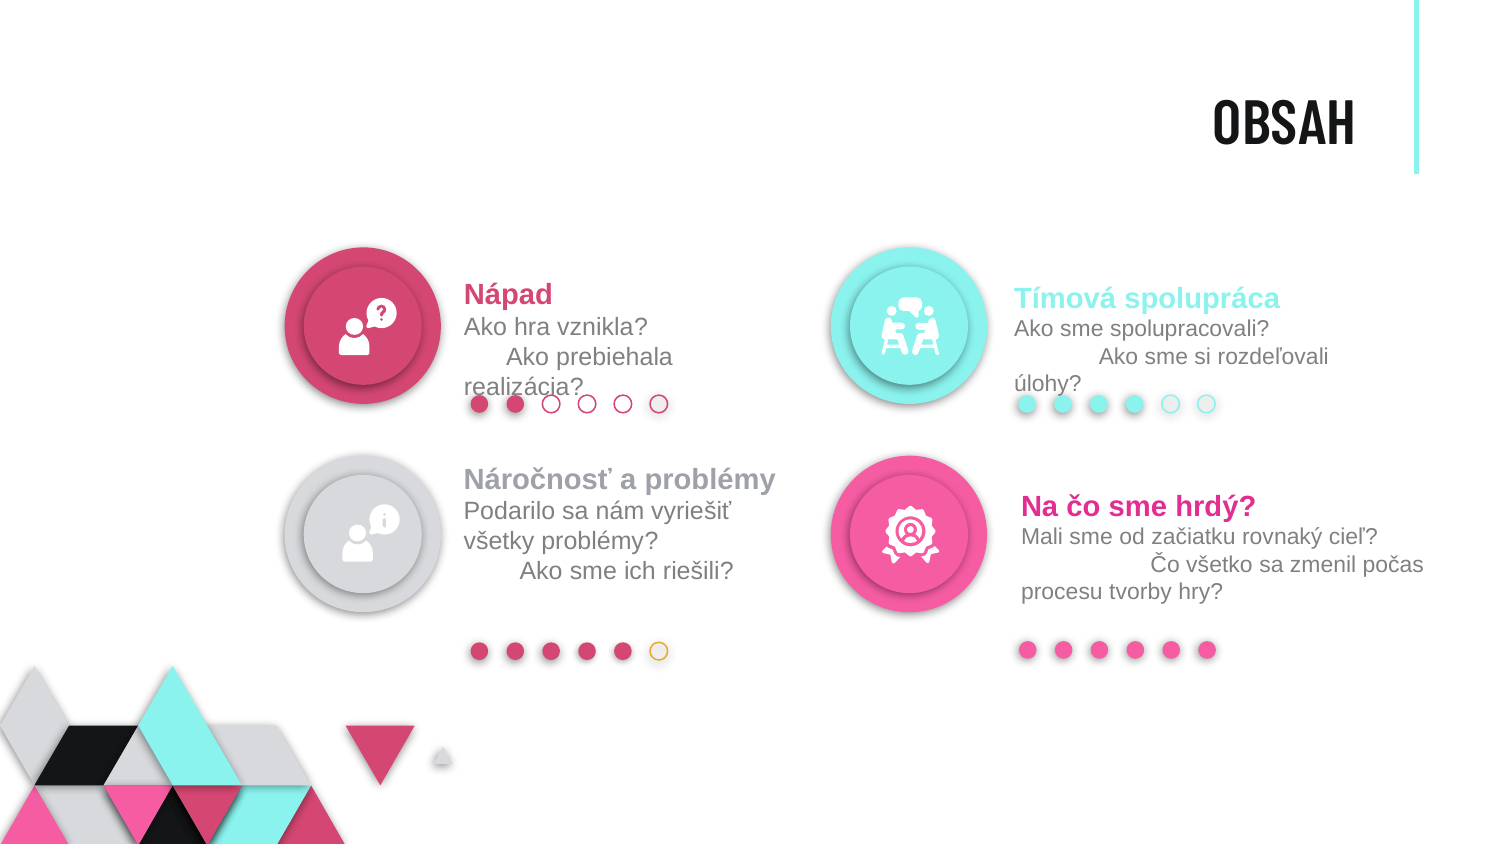

# OBSAH

Nápad
Ako hra vznikla?                            Ako prebiehala realizácia?
Tímová spolupráca
Ako sme spolupracovali?                            Ako sme si rozdeľovali úlohy?

Náročnosť a problémy
Podarilo sa nám vyriešiť všetky problémy?                            Ako sme ich riešili?

Na čo sme hrdý?
Mali sme od začiatku rovnaký cieľ?                            Čo všetko sa zmenil počas procesu tvorby hry?